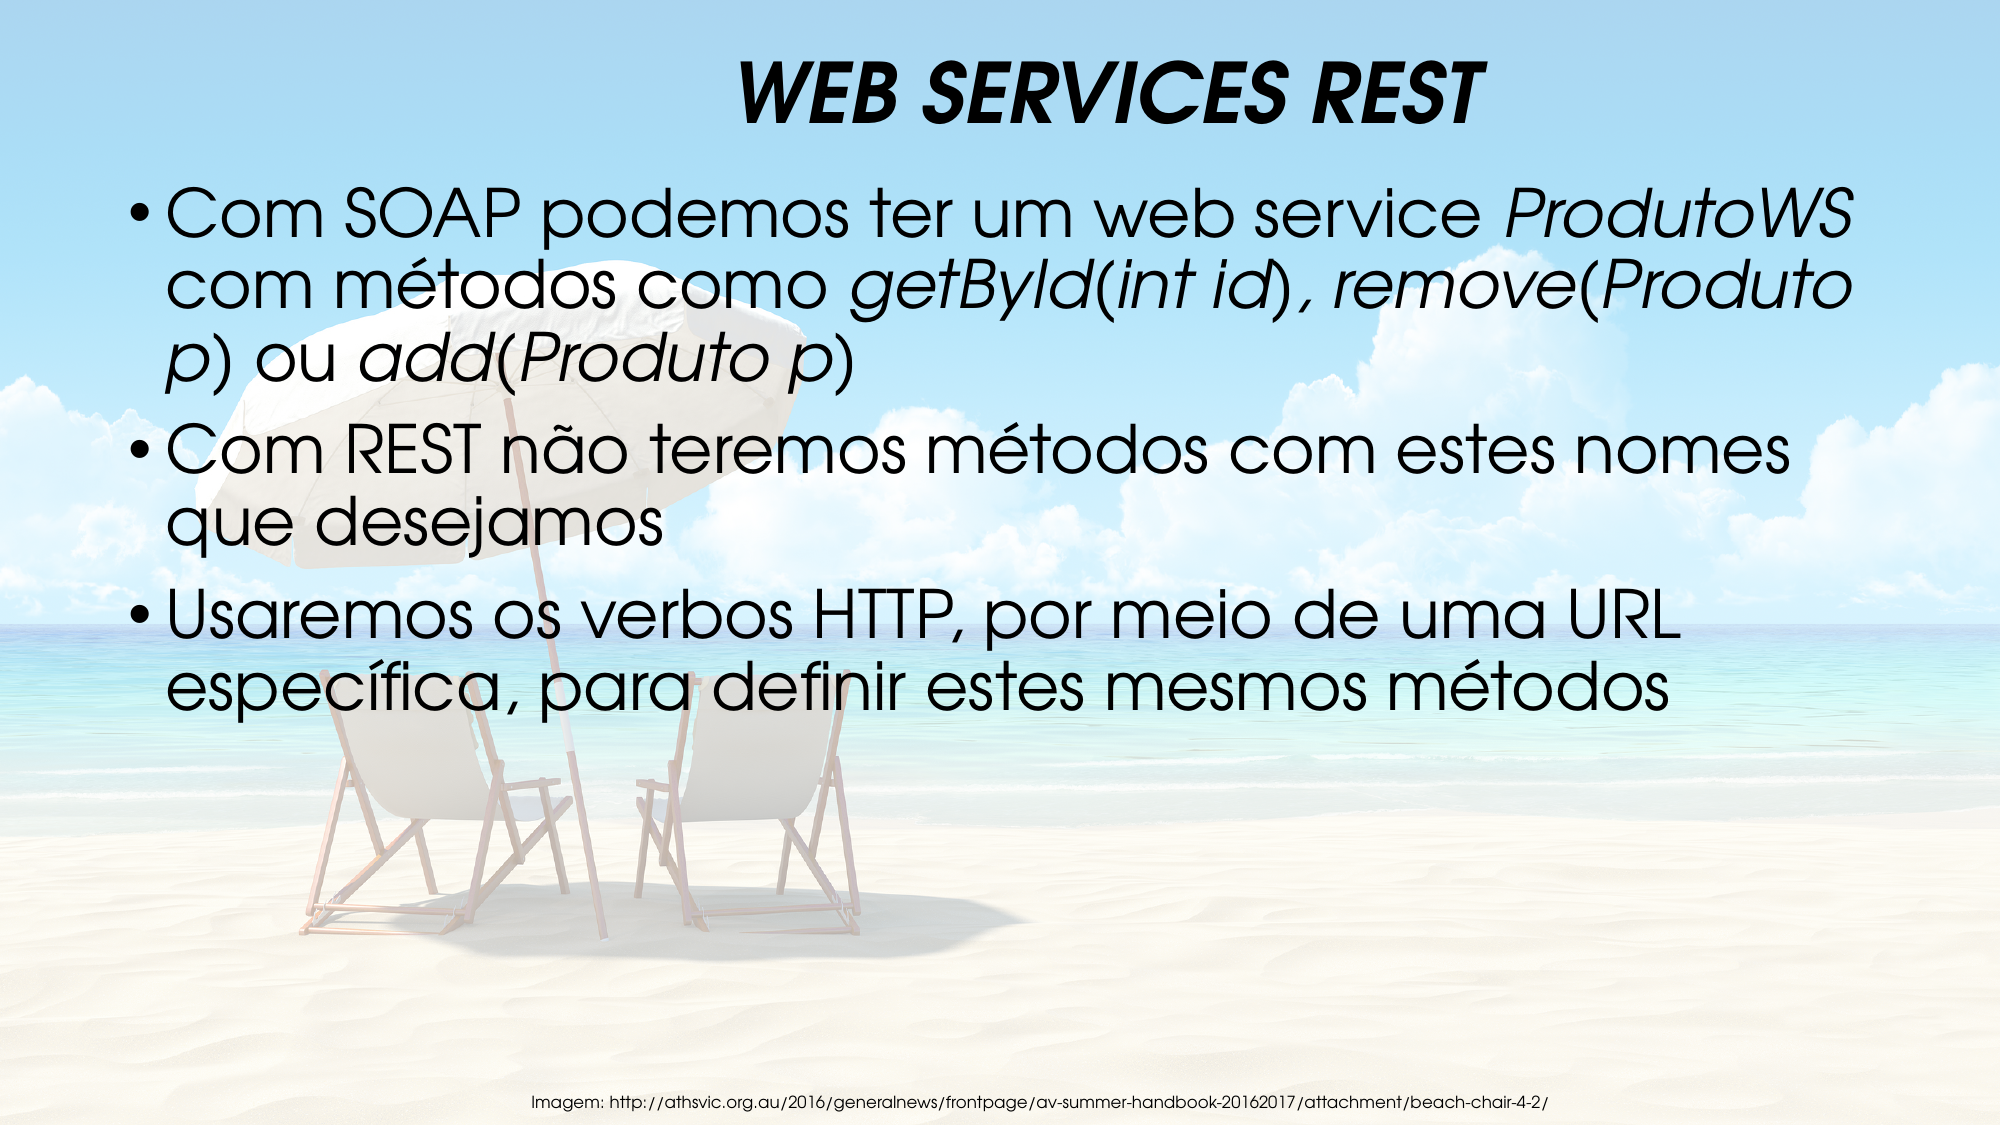

# Web Services RESt
50
Com SOAP podemos ter um web service ProdutoWS com métodos como getById(int id), remove(Produto p) ou add(Produto p)
Com REST não teremos métodos com estes nomes que desejamos
Usaremos os verbos HTTP, por meio de uma URL específica, para definir estes mesmos métodos
Imagem: http://athsvic.org.au/2016/generalnews/frontpage/av-summer-handbook-20162017/attachment/beach-chair-4-2/